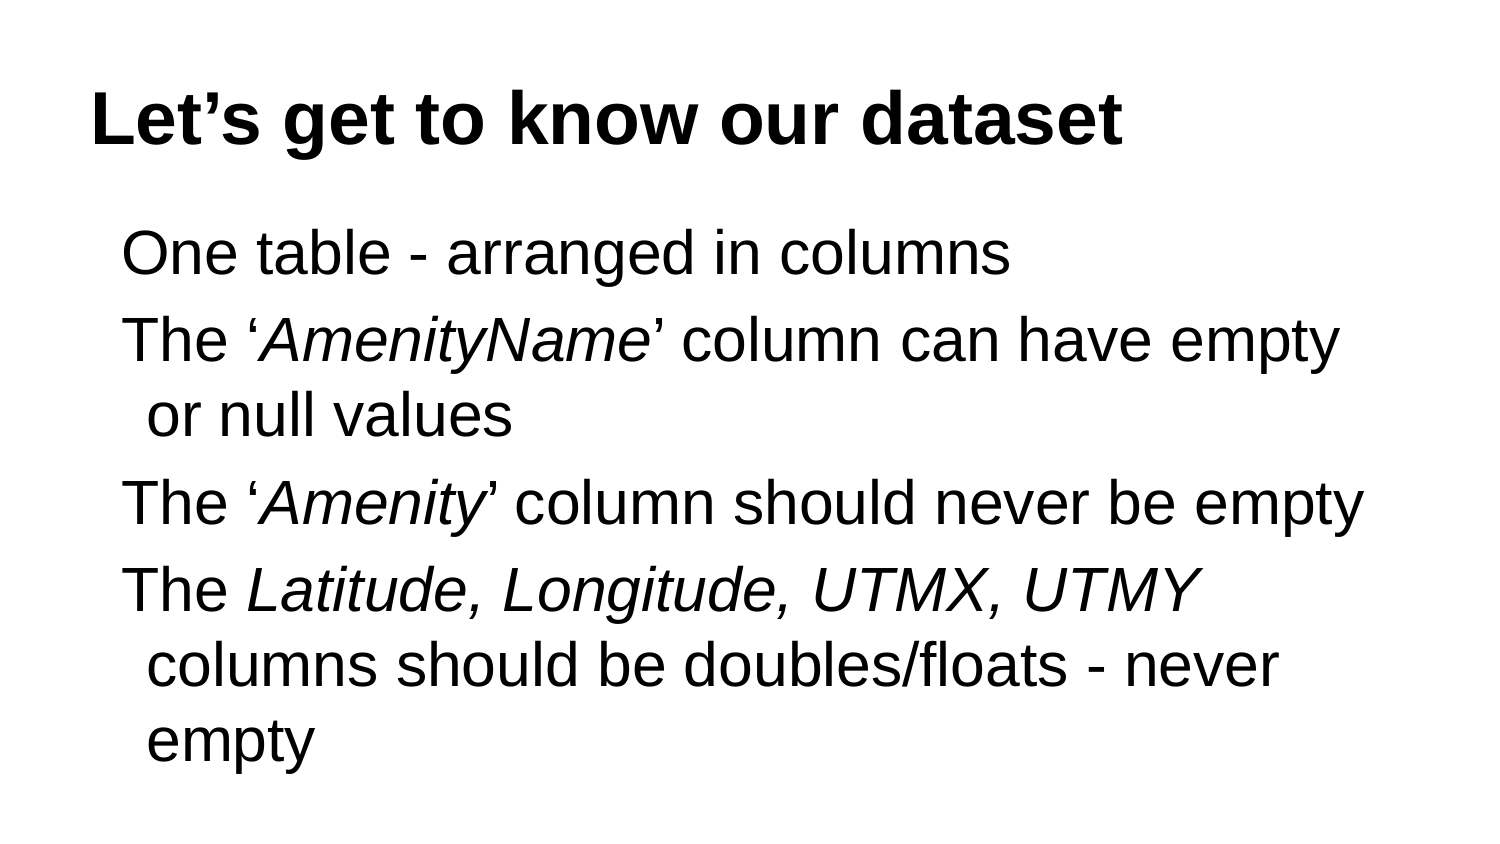

# Let’s get to know our dataset
One table - arranged in columns
The ‘AmenityName’ column can have empty or null values
The ‘Amenity’ column should never be empty
The Latitude, Longitude, UTMX, UTMY columns should be doubles/floats - never empty